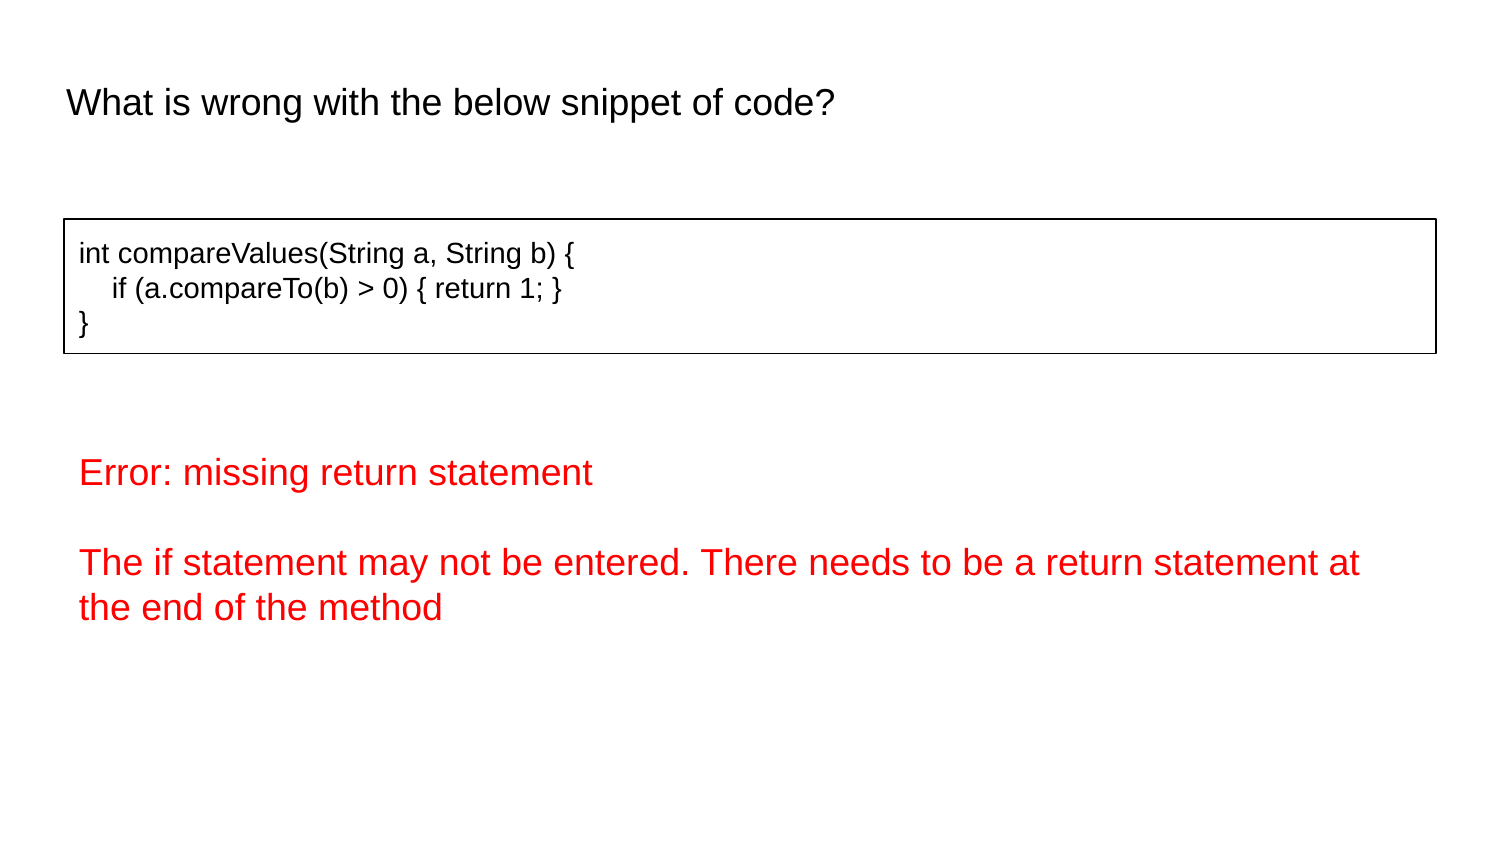

# What is wrong with the below snippet of code?
int compareValues(String a, String b) {
    if (a.compareTo(b) > 0) { return 1; }
}
Error: missing return statement

The if statement may not be entered. There needs to be a return statement at the end of the method